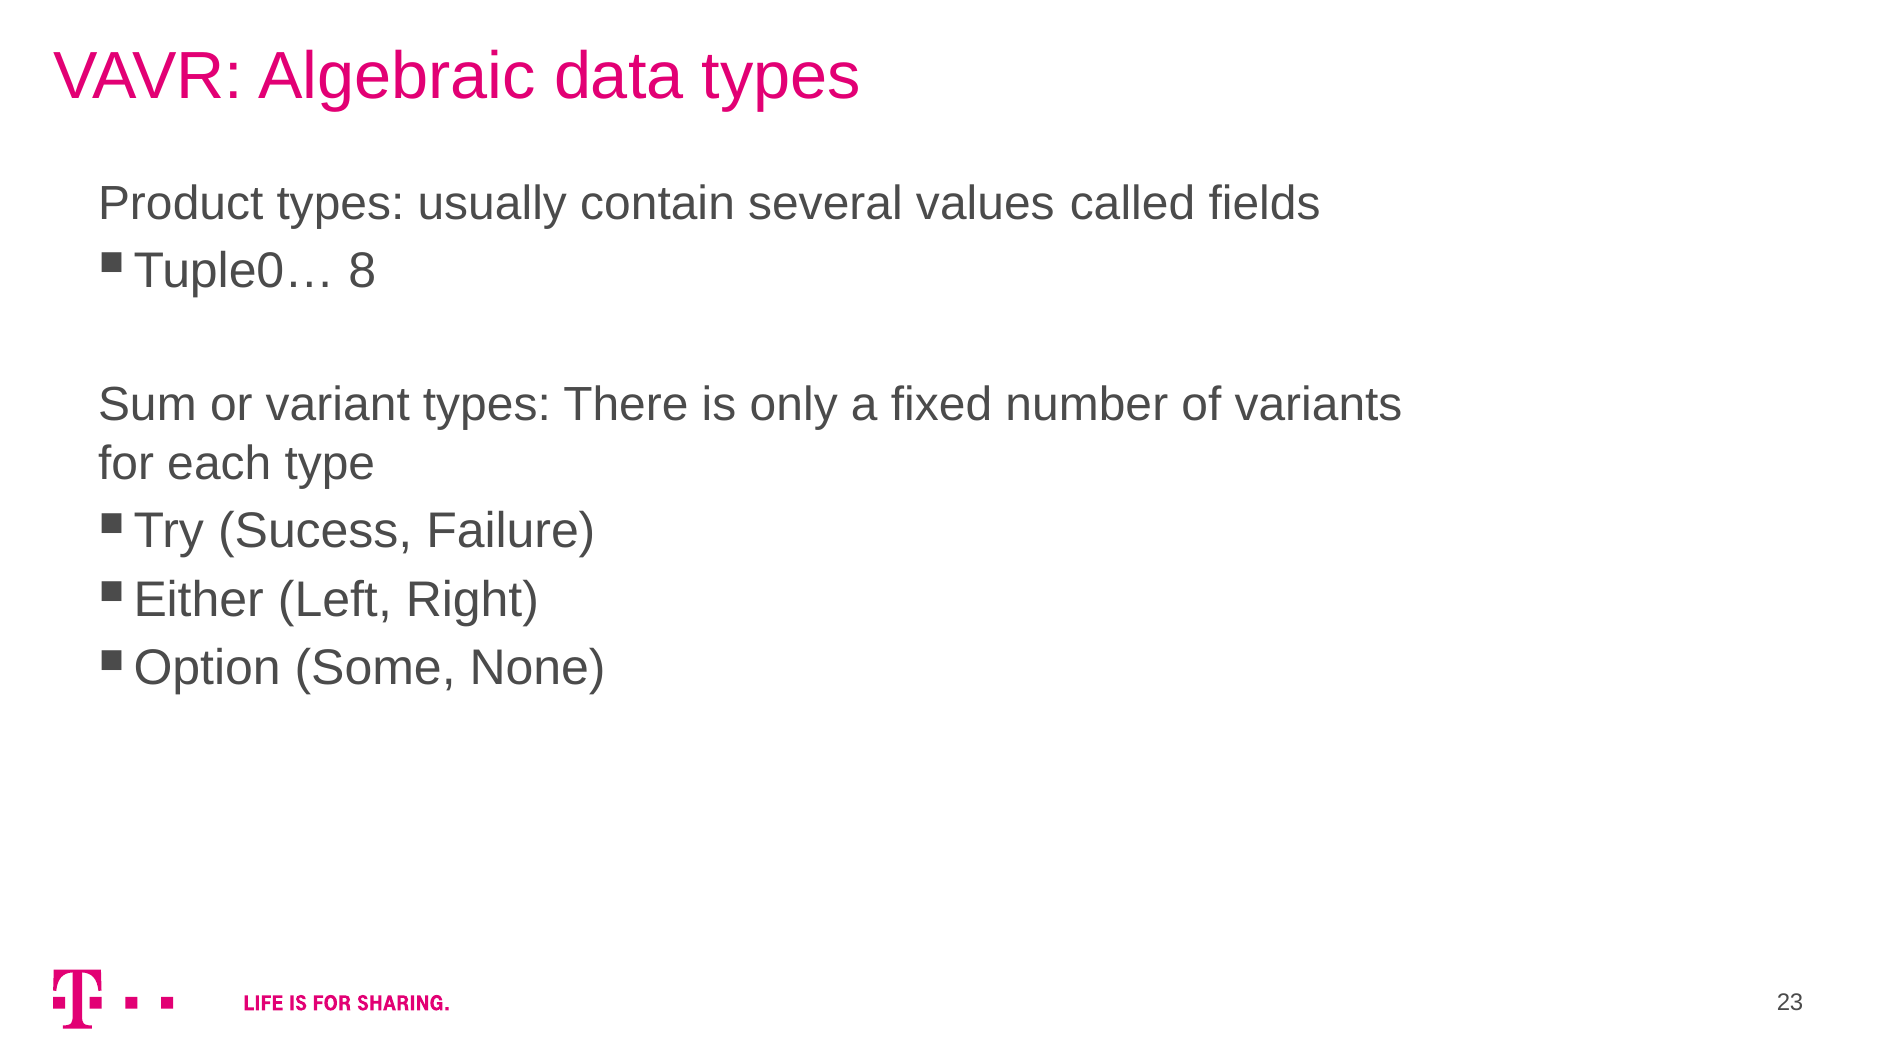

# VAVR: Algebraic data types
Product types: usually contain several values ​​called fields
Tuple0… 8

Sum or variant types: There is only a fixed number of variants for each type
Try (Sucess, Failure)
Either (Left, Right)
Option (Some, None)

23